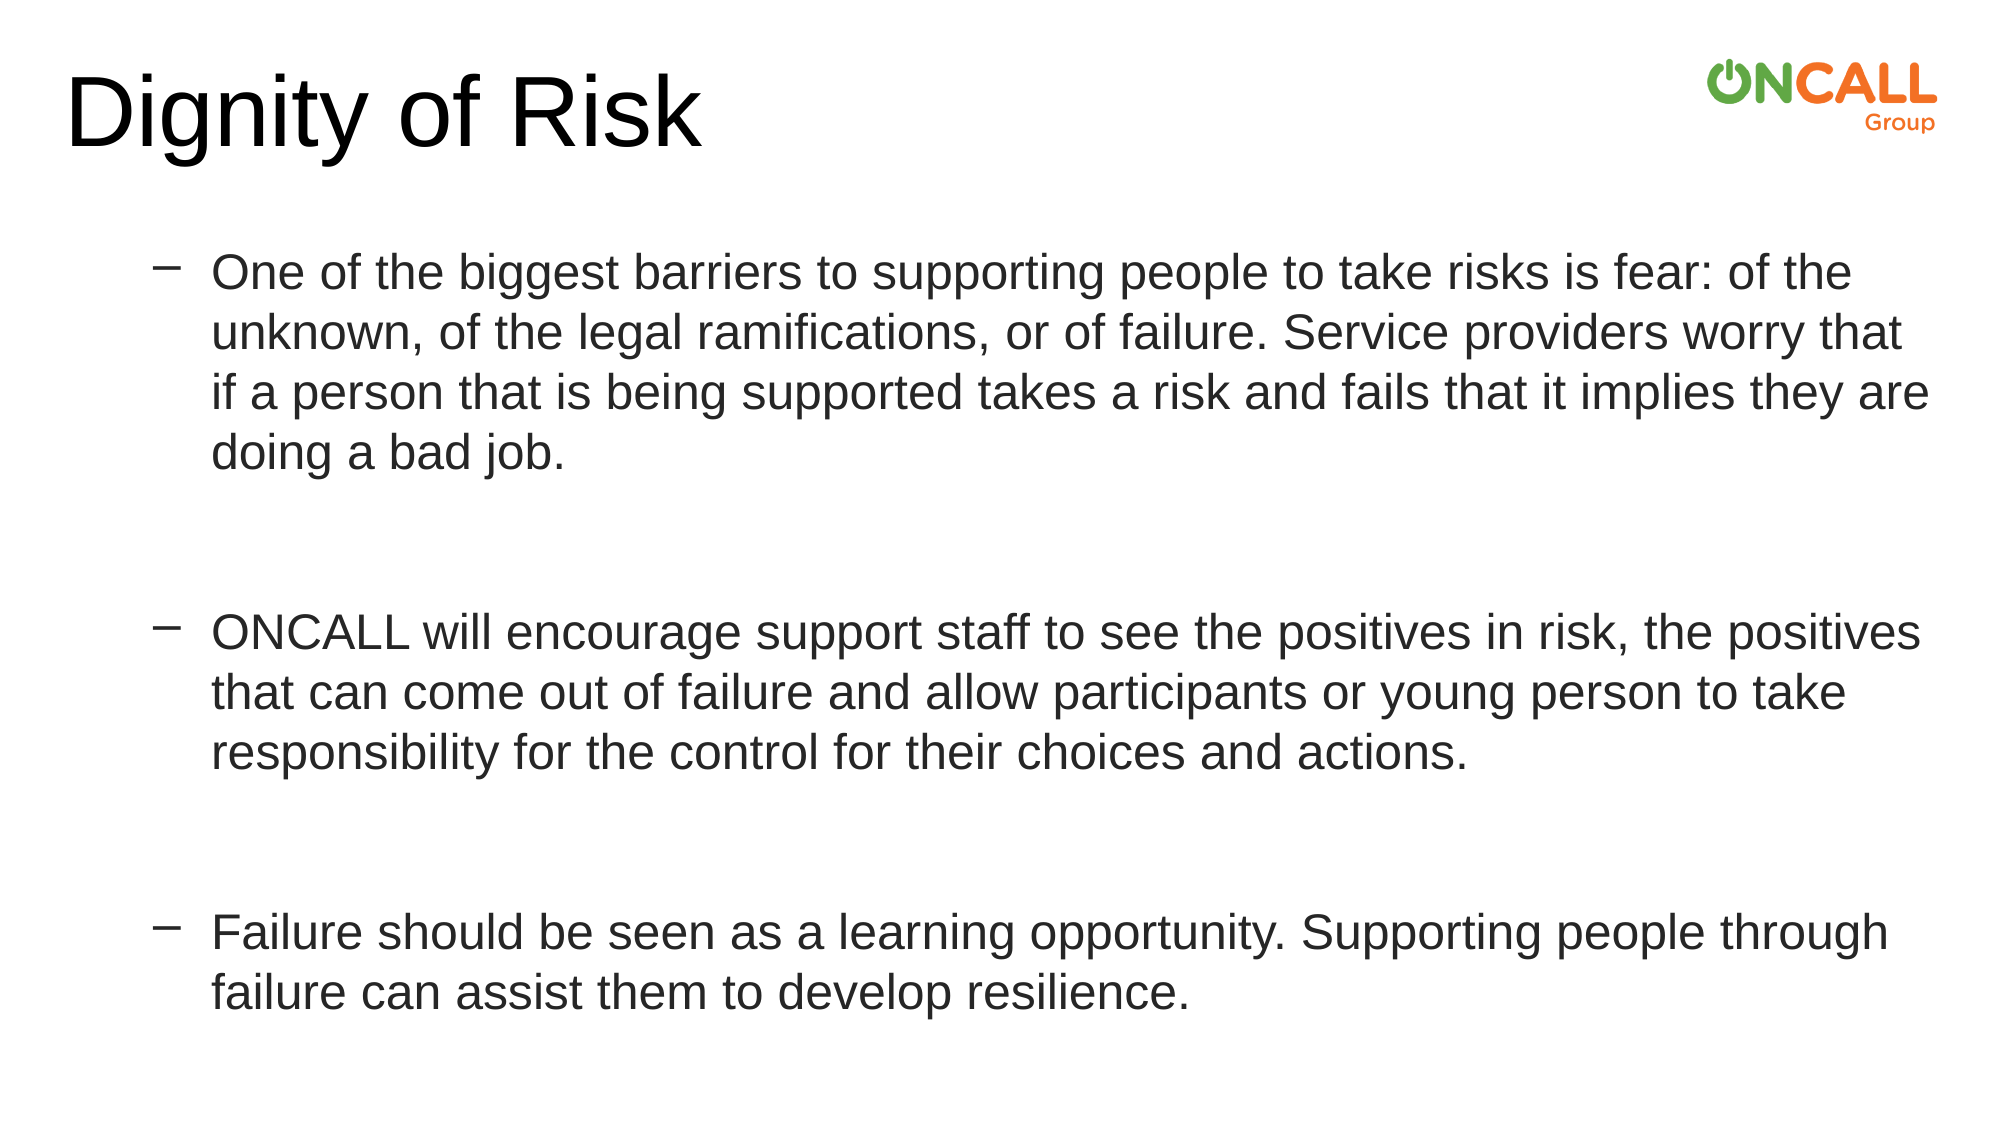

# Dignity of Risk
One of the biggest barriers to supporting people to take risks is fear: of the unknown, of the legal ramifications, or of failure. Service providers worry that if a person that is being supported takes a risk and fails that it implies they are doing a bad job.

ONCALL will encourage support staff to see the positives in risk, the positives that can come out of failure and allow participants or young person to take responsibility for the control for their choices and actions.

Failure should be seen as a learning opportunity. Supporting people through failure can assist them to develop resilience.